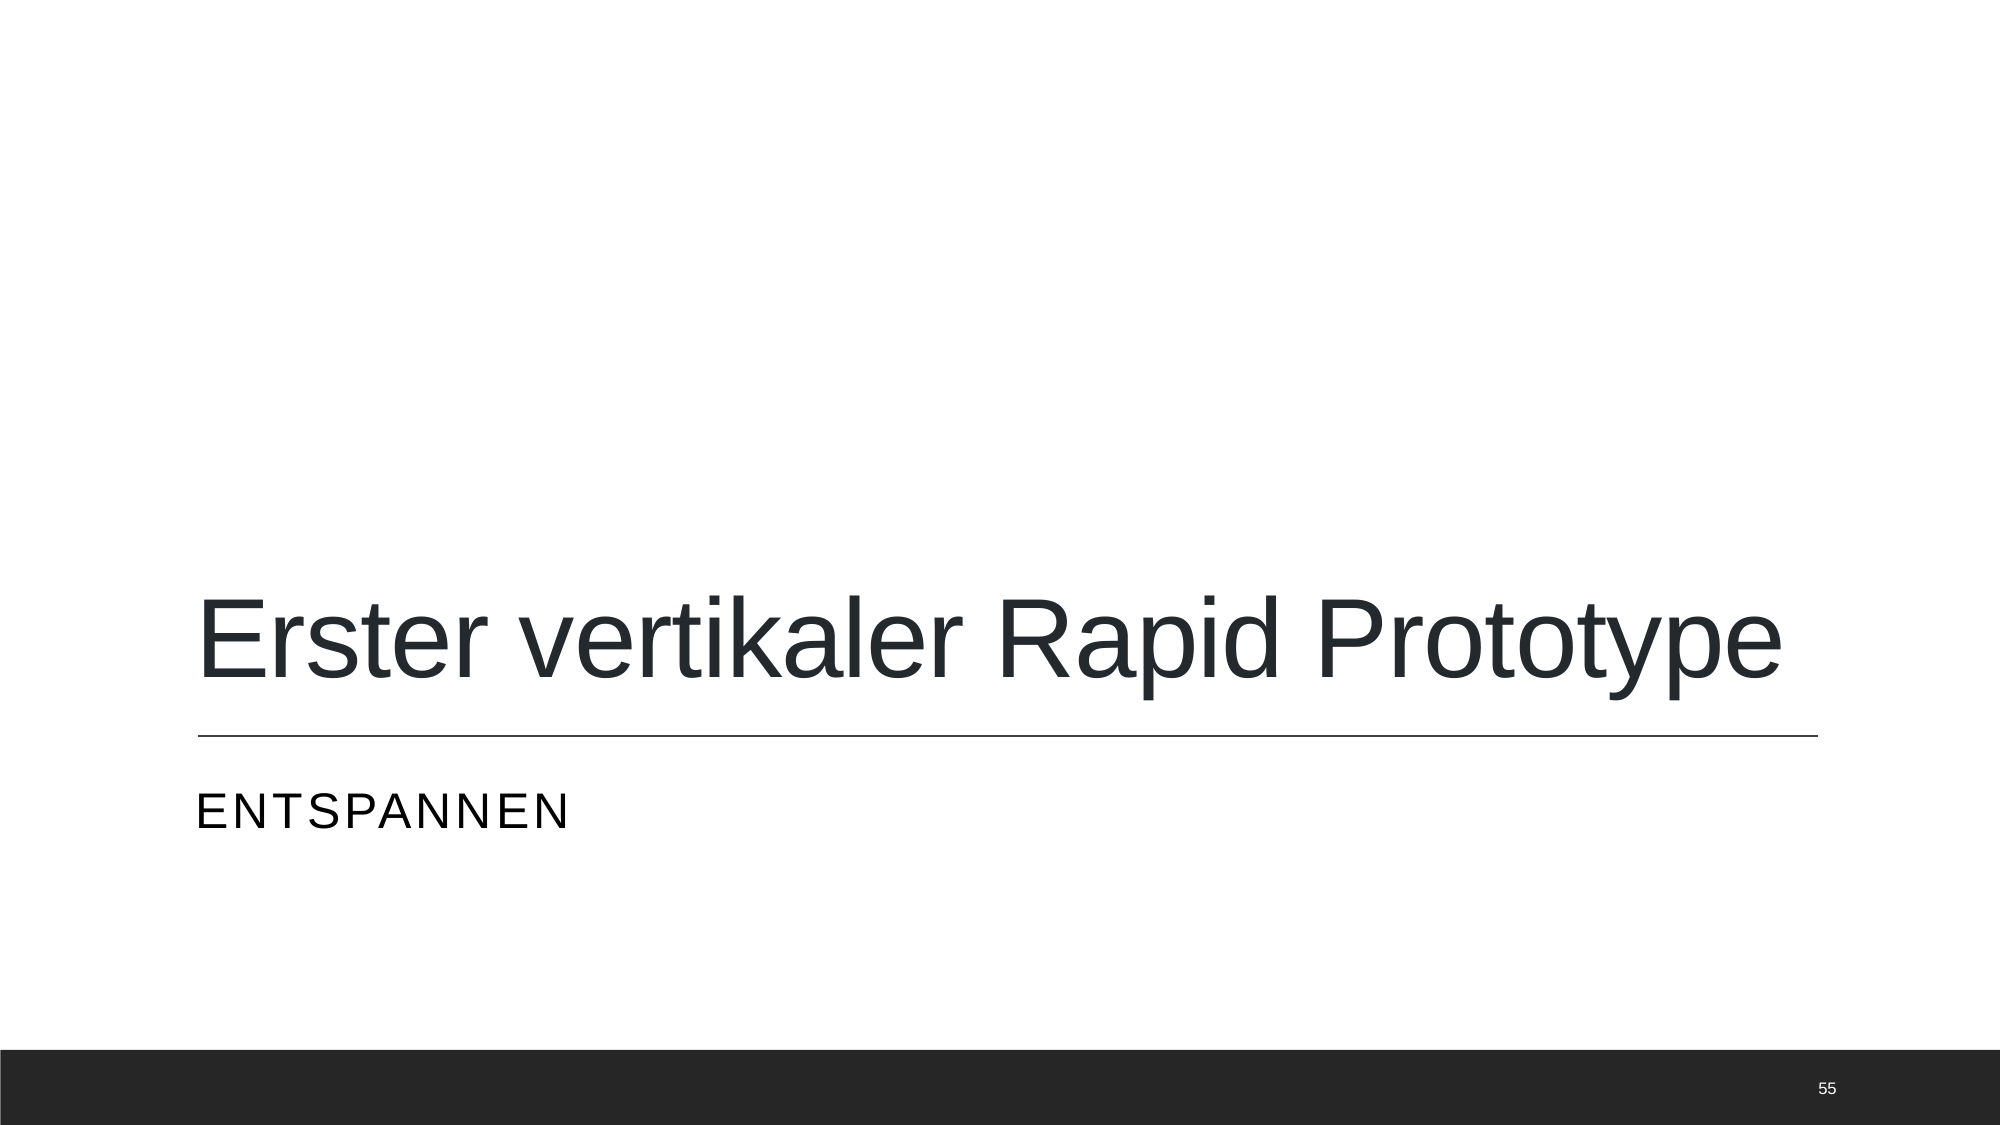

# Erster vertikaler Rapid Prototype
Entspannen
55